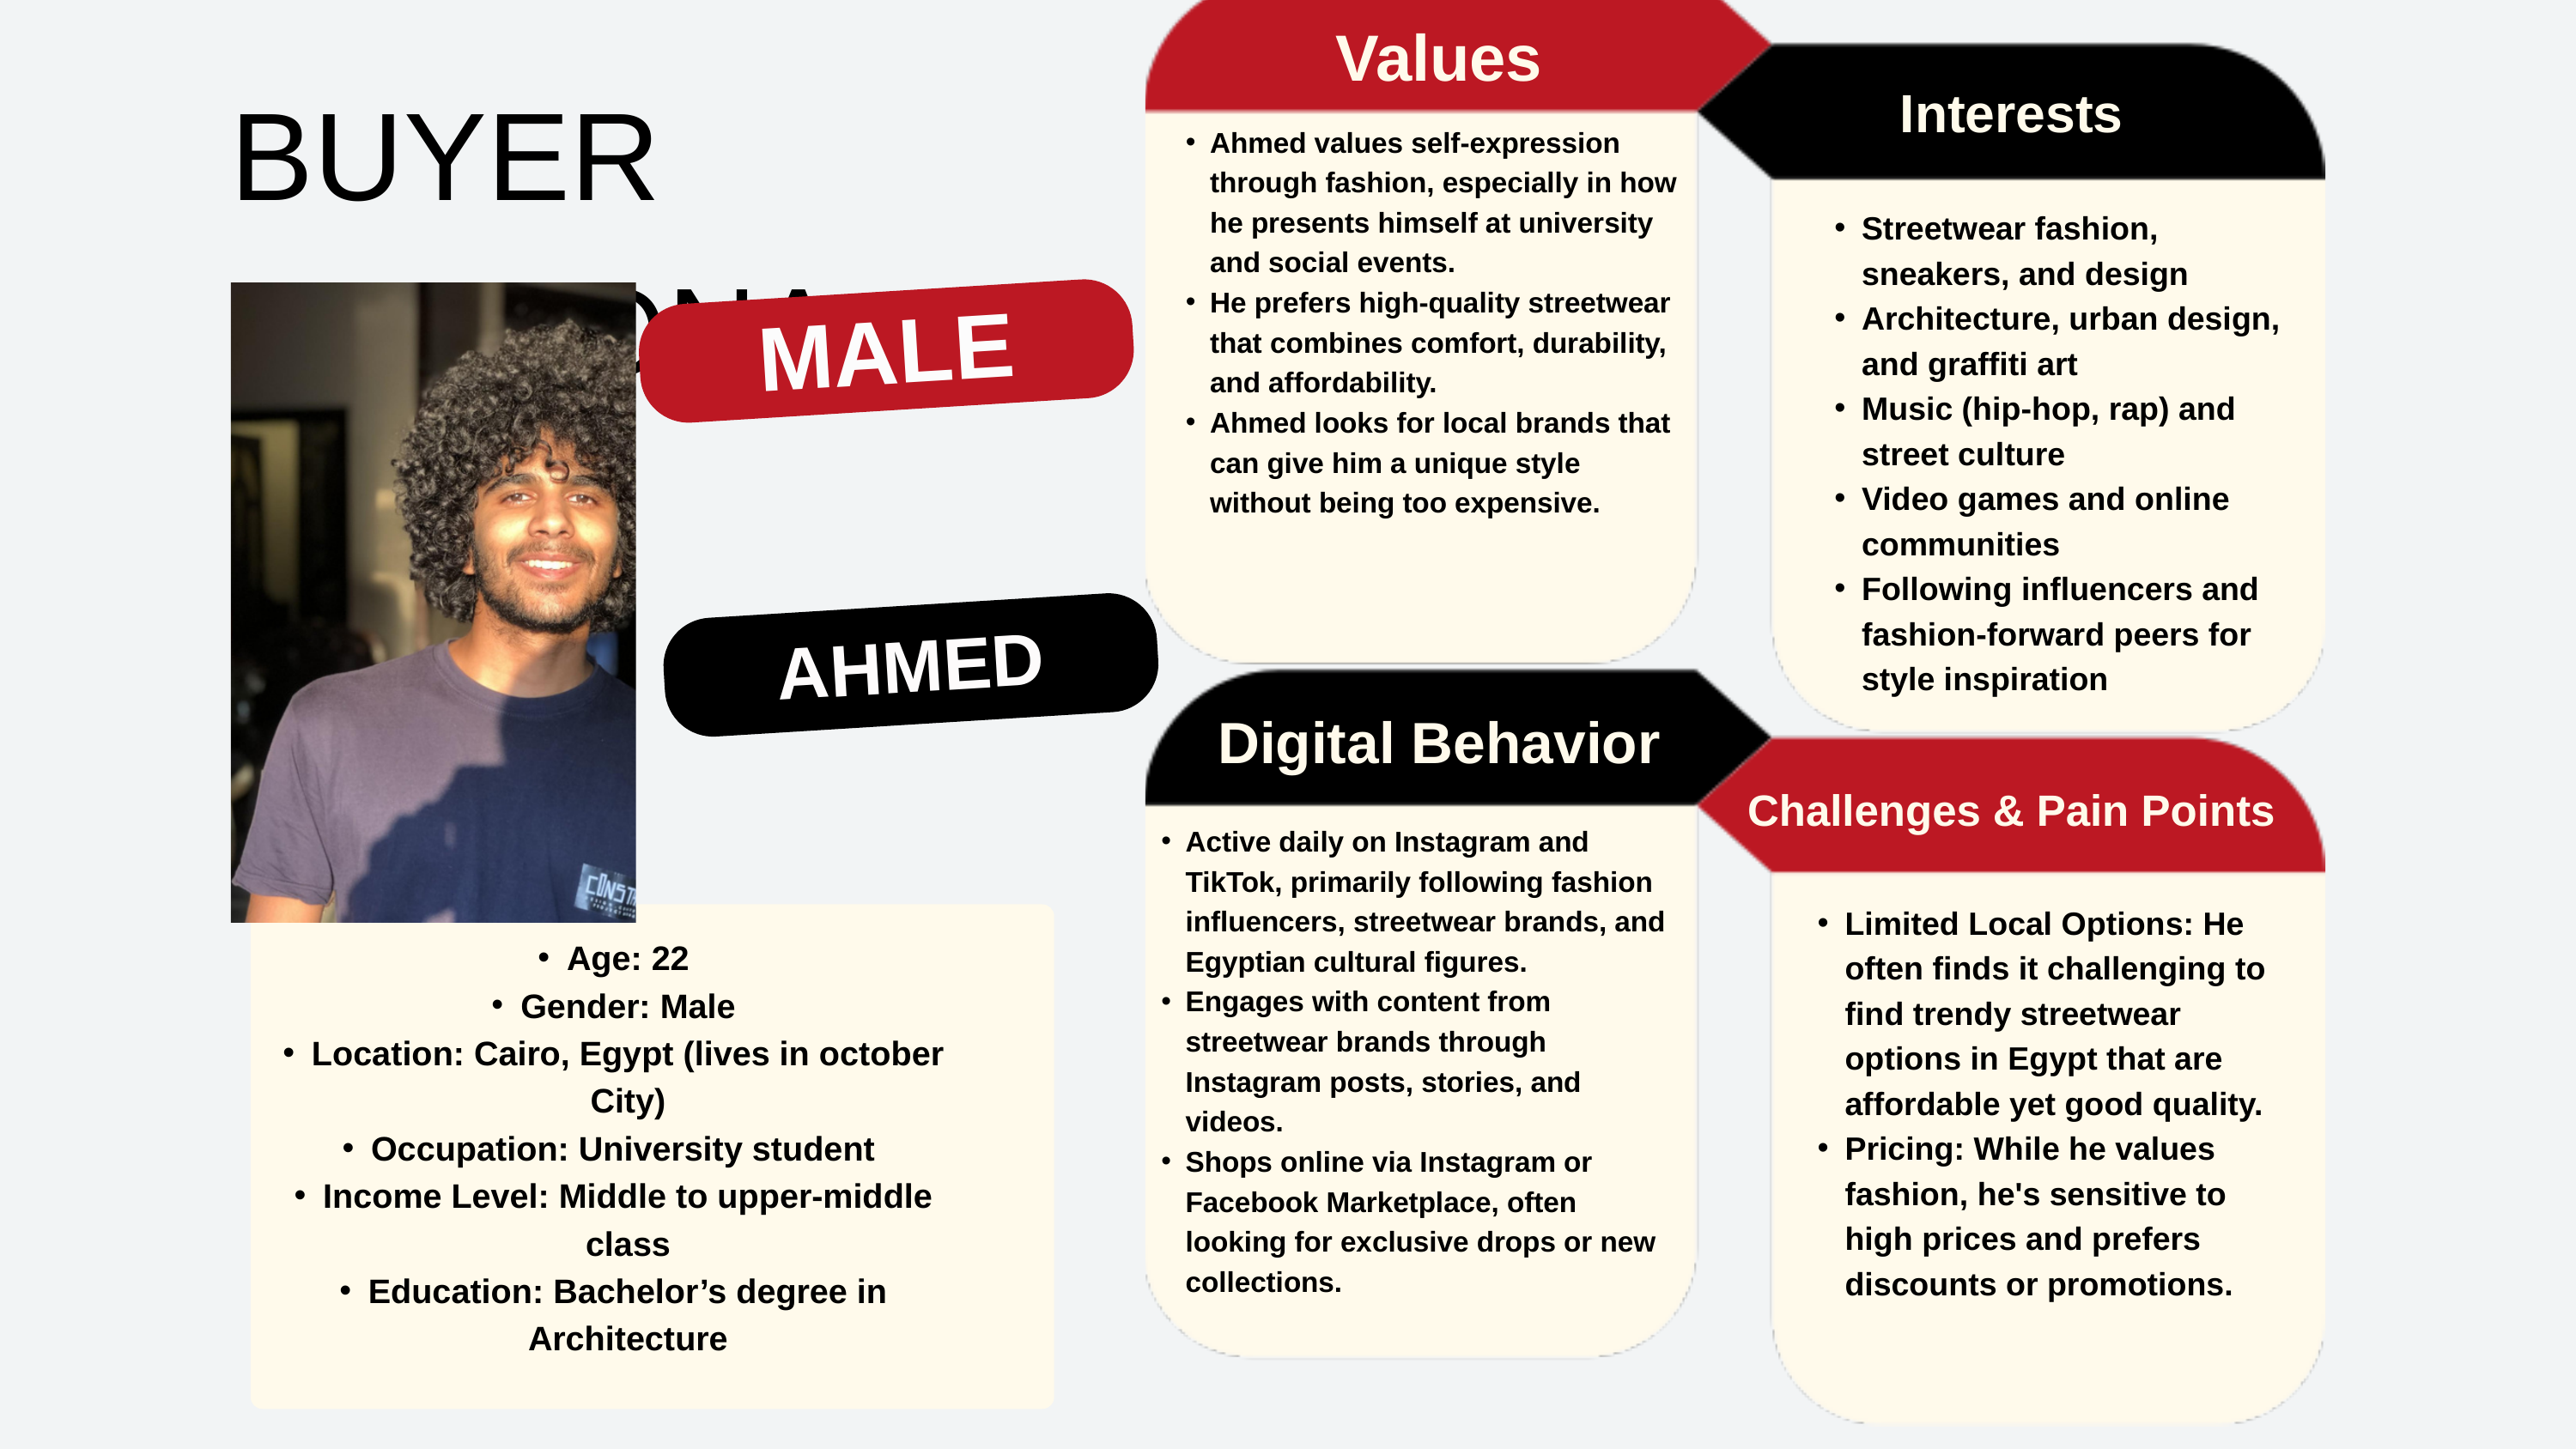

Values
BUYER PERSONA
Interests
Ahmed values self-expression through fashion, especially in how he presents himself at university and social events.
He prefers high-quality streetwear that combines comfort, durability, and affordability.
Ahmed looks for local brands that can give him a unique style without being too expensive.

Streetwear fashion, sneakers, and design
Architecture, urban design, and graffiti art
Music (hip-hop, rap) and street culture
Video games and online communities
Following influencers and fashion-forward peers for style inspiration

MALE

AHMED

Digital Behavior
Challenges & Pain Points
Active daily on Instagram and TikTok, primarily following fashion influencers, streetwear brands, and Egyptian cultural figures.
Engages with content from streetwear brands through Instagram posts, stories, and videos.
Shops online via Instagram or Facebook Marketplace, often looking for exclusive drops or new collections.

Limited Local Options: He often finds it challenging to find trendy streetwear options in Egypt that are affordable yet good quality.
Pricing: While he values fashion, he's sensitive to high prices and prefers discounts or promotions.

Age: 22
Gender: Male
Location: Cairo, Egypt (lives in october City)
Occupation: University student
Income Level: Middle to upper-middle class
Education: Bachelor’s degree in Architecture